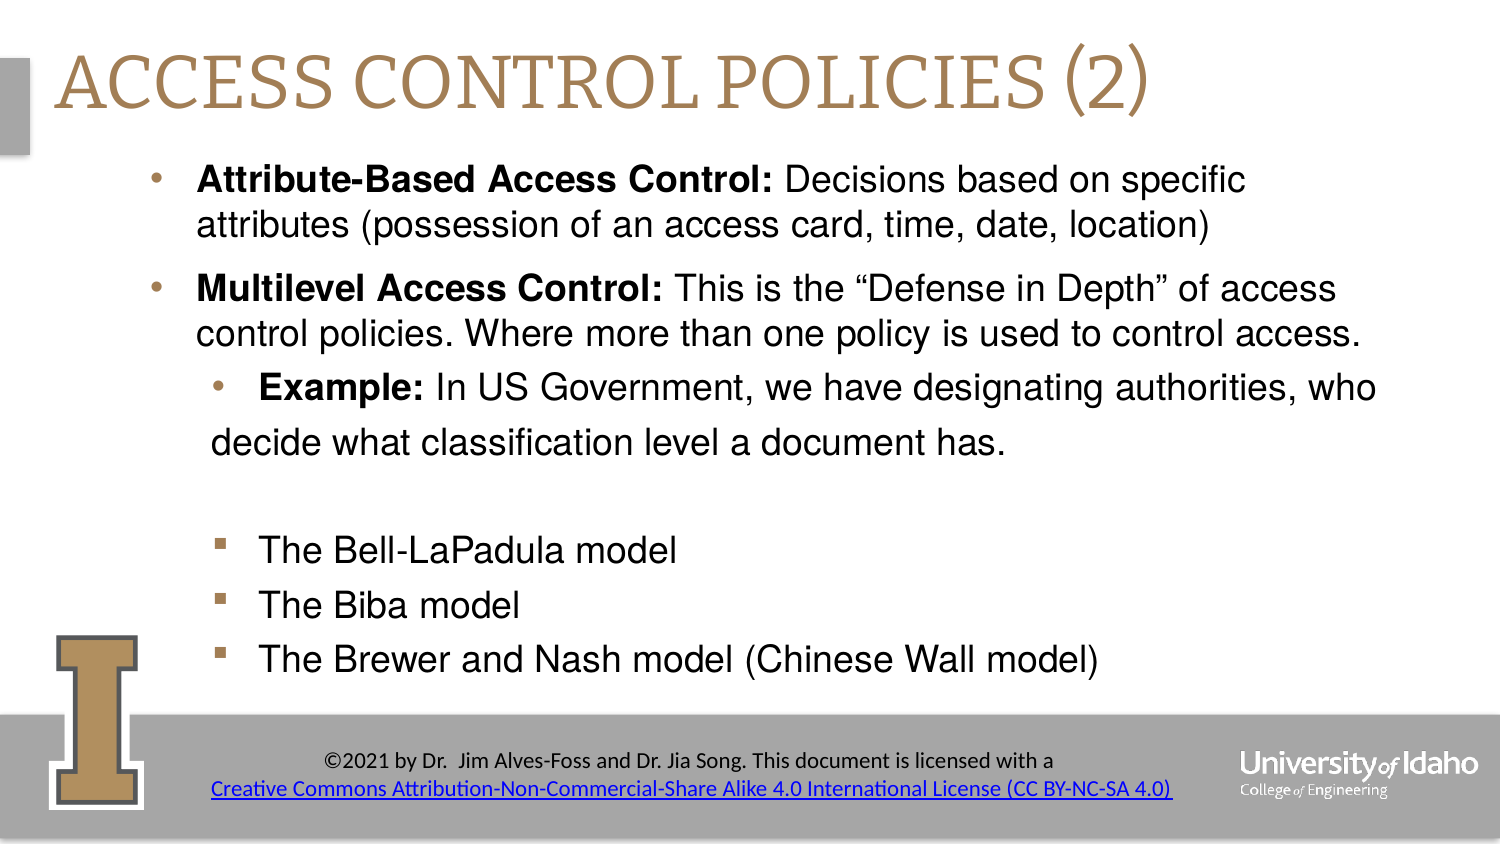

# Access Control Policies (2)
Attribute-Based Access Control: Decisions based on specific attributes (possession of an access card, time, date, location)
Multilevel Access Control: This is the “Defense in Depth” of access control policies. Where more than one policy is used to control access.
Example: In US Government, we have designating authorities, who
decide what classification level a document has.

The Bell-LaPadula model
The Biba model
The Brewer and Nash model (Chinese Wall model)